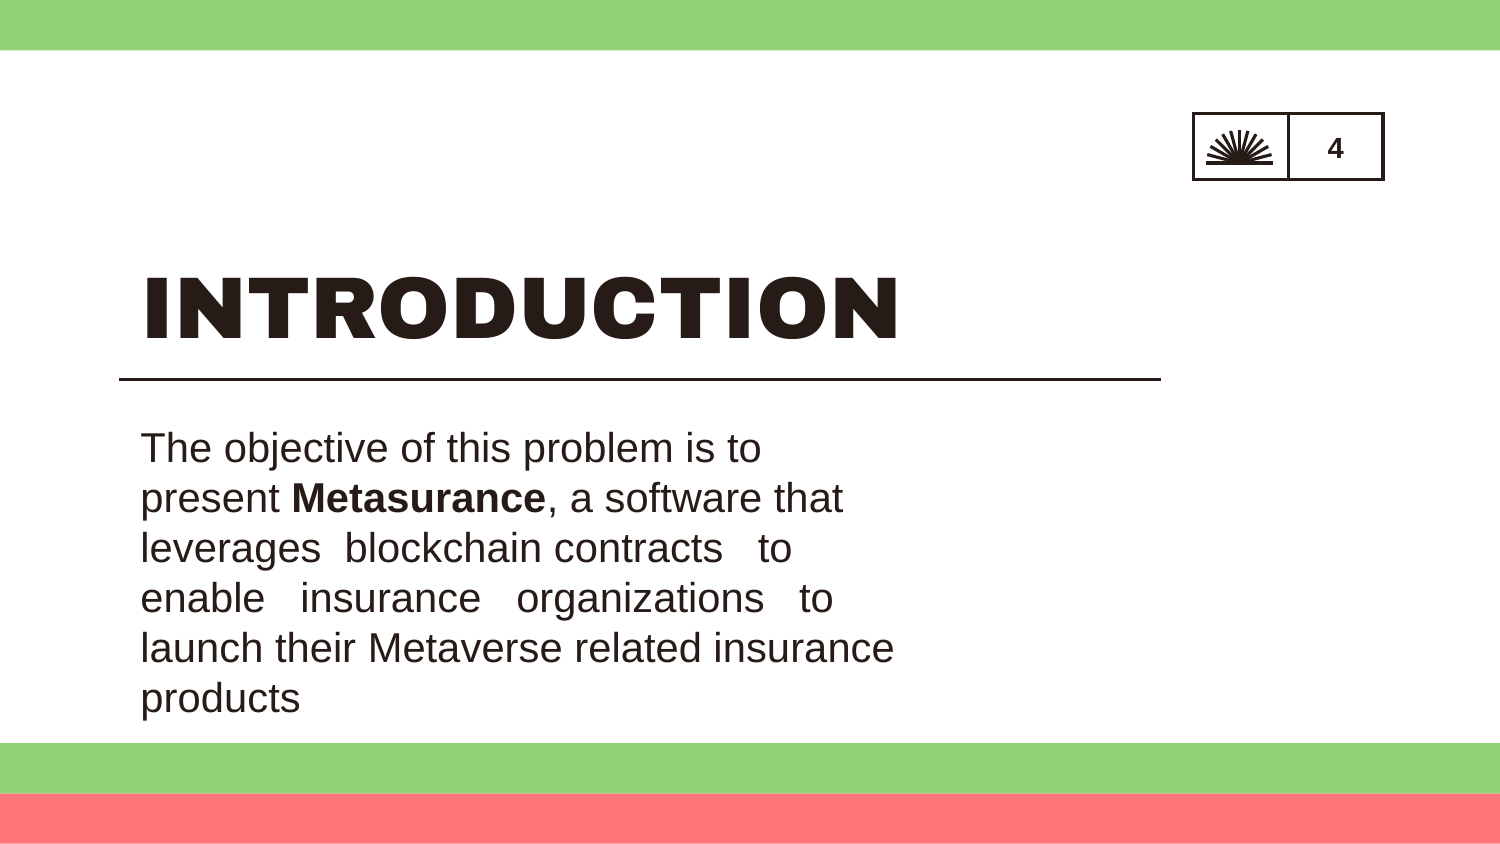

# INTRODUCTION
The objective of this problem is to present Metasurance, a software that leverages  blockchain contracts   to   enable   insurance   organizations   to   launch their Metaverse related insurance products